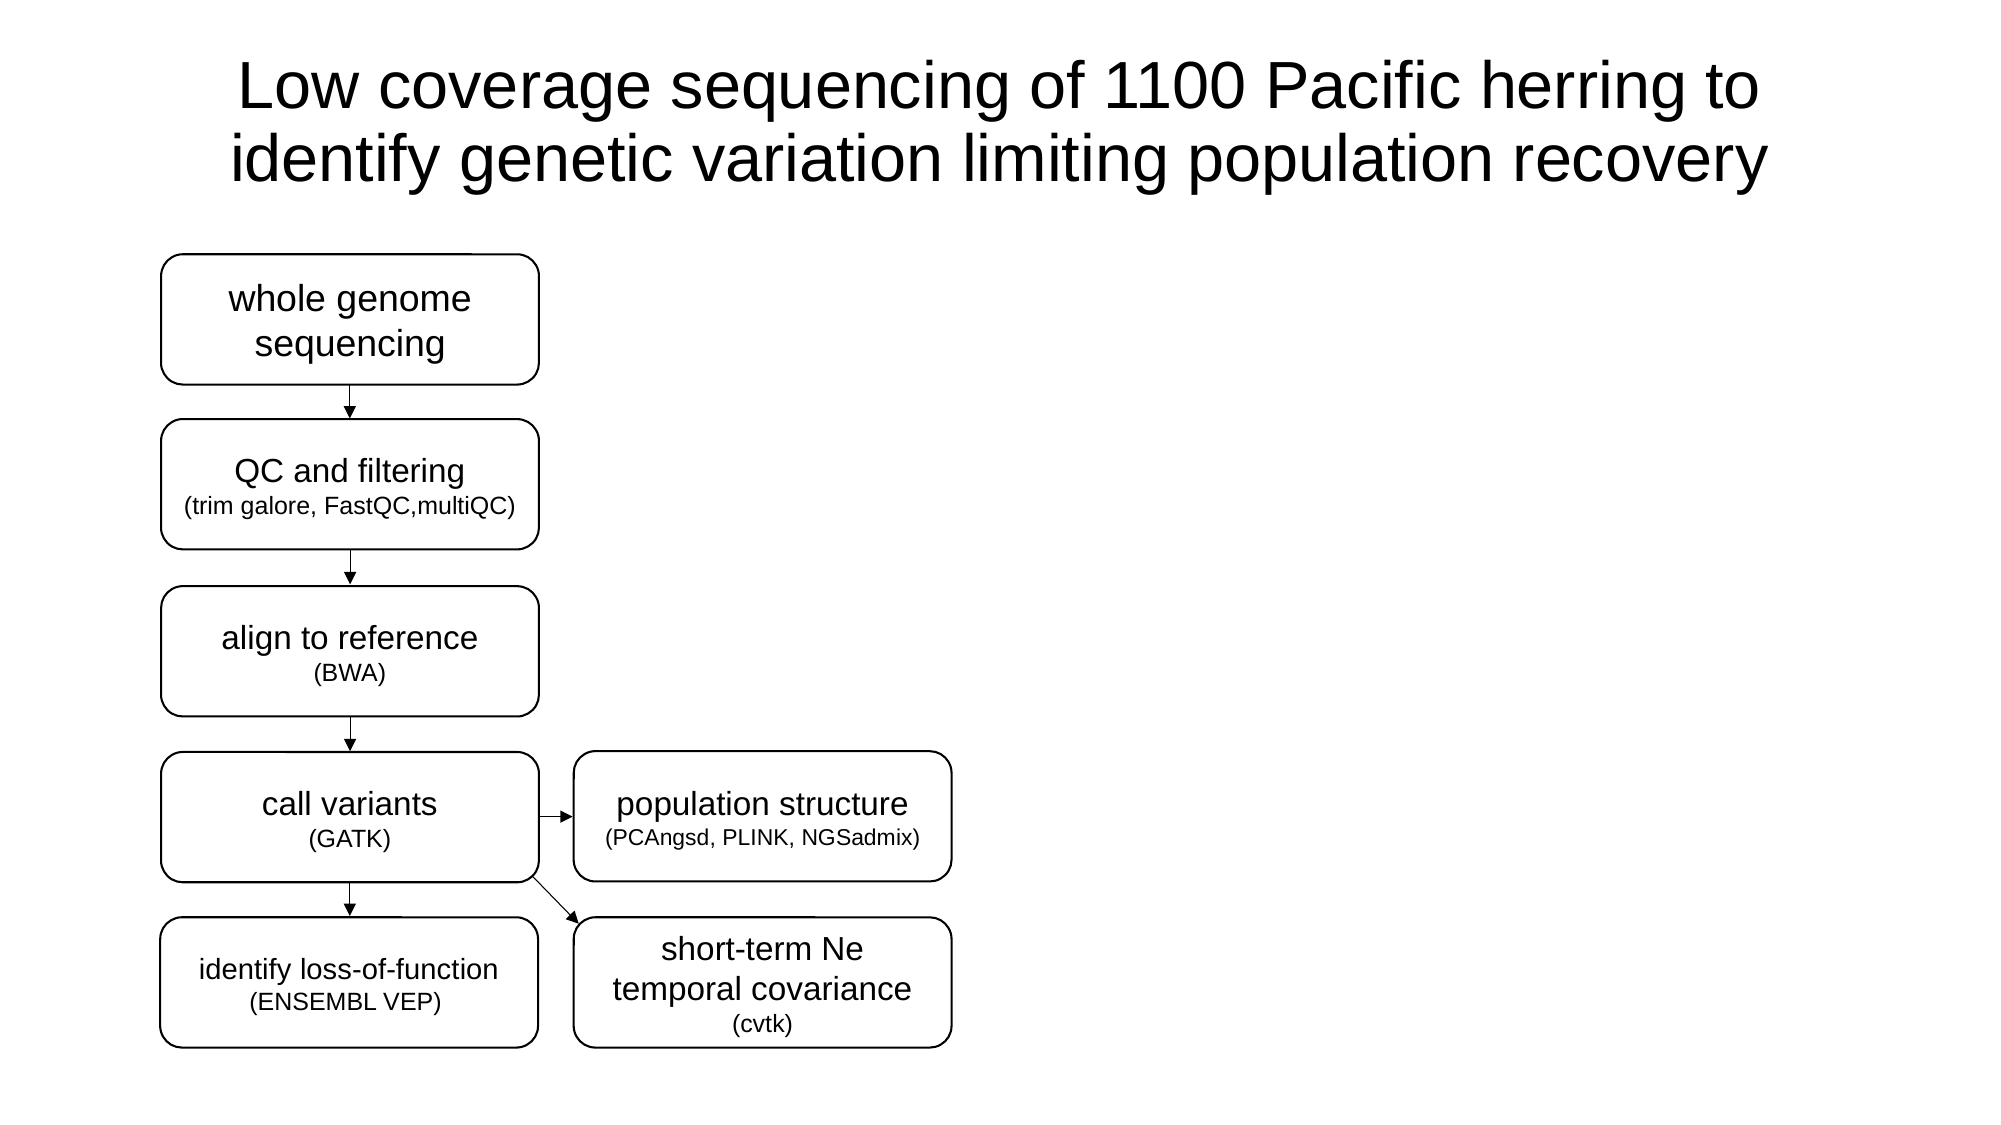

# Low coverage sequencing of 1100 Pacific herring to identify genetic variation limiting population recovery
whole genome sequencing
QC and filtering
(trim galore, FastQC,multiQC)

align to reference
(BWA)
population structure
(PCAngsd, PLINK, NGSadmix)
call variants
(GATK)

identify loss-of-function
(ENSEMBL VEP)
short-term Ne temporal covariance
(cvtk)